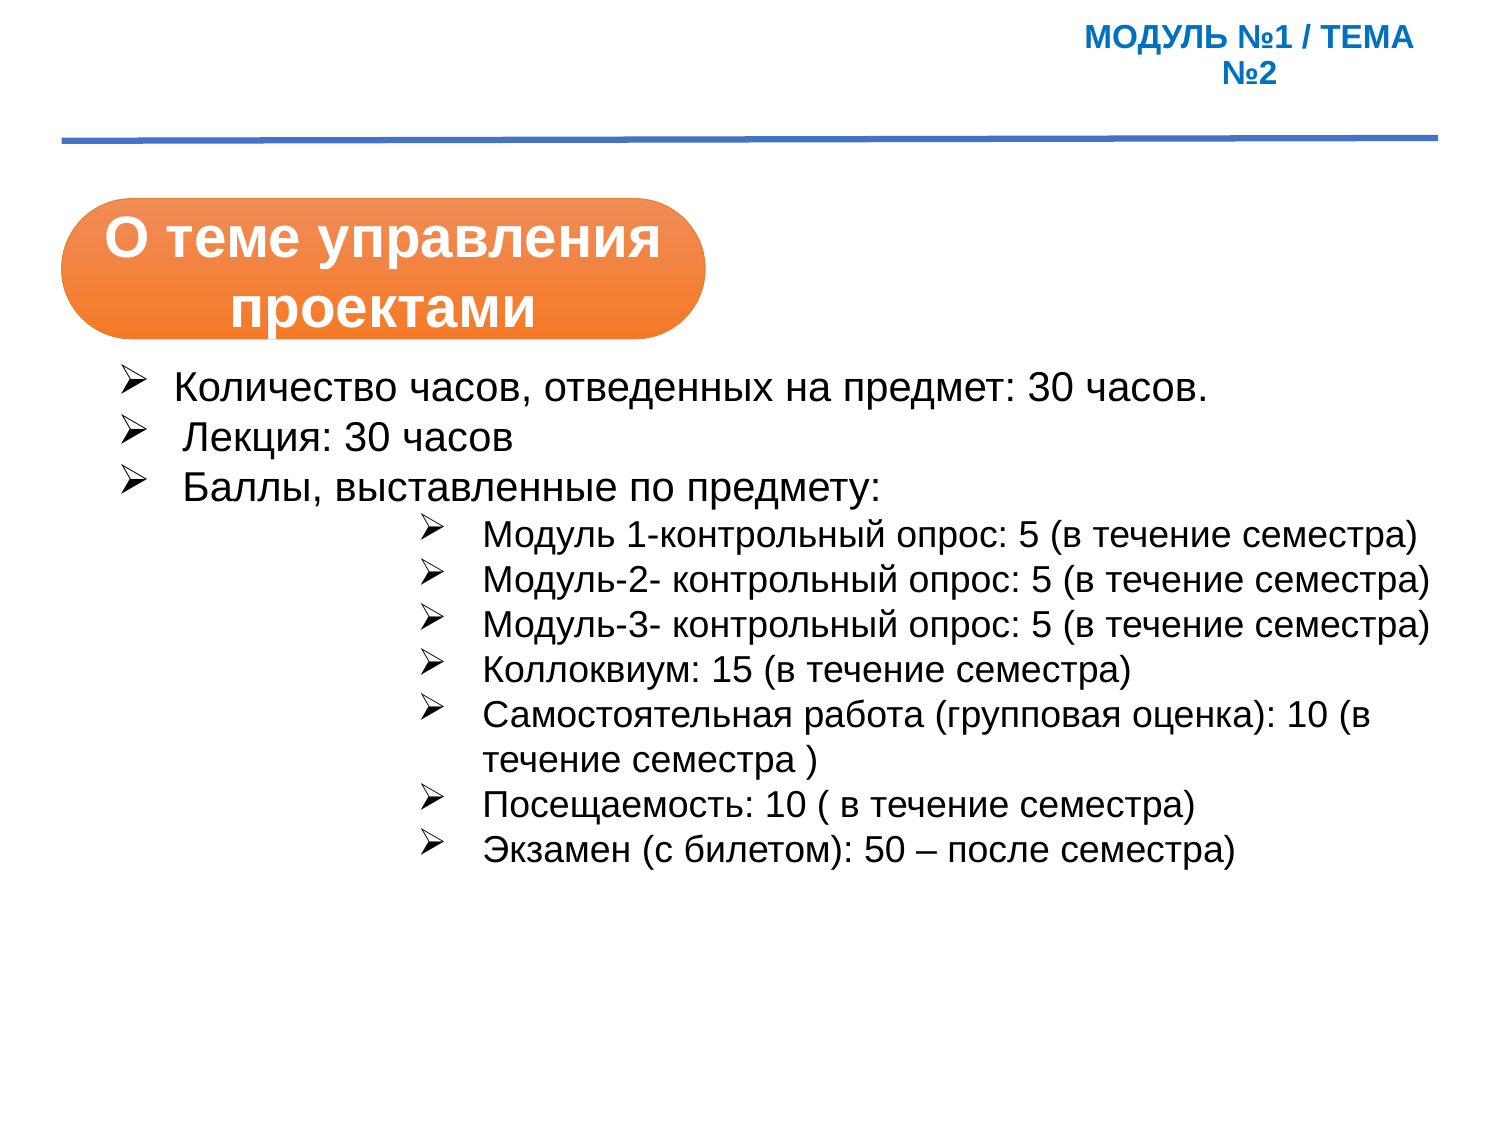

МОДУЛЬ №1 / ТЕМА №2
О теме управления проектами
Количество часов, отведенных на предмет: 30 часов.
Лекция: 30 часов
Баллы, выставленные по предмету:
Модуль 1-контрольный опрос: 5 (в течение семестра)
Модуль-2- контрольный опрос: 5 (в течение семестра)
Модуль-3- контрольный опрос: 5 (в течение семестра)
Коллоквиум: 15 (в течение семестра)
Самостоятельная работа (групповая оценка): 10 (в течение семестра )
Посещаемость: 10 ( в течение семестра)
Экзамен (с билетом): 50 – после семестра)